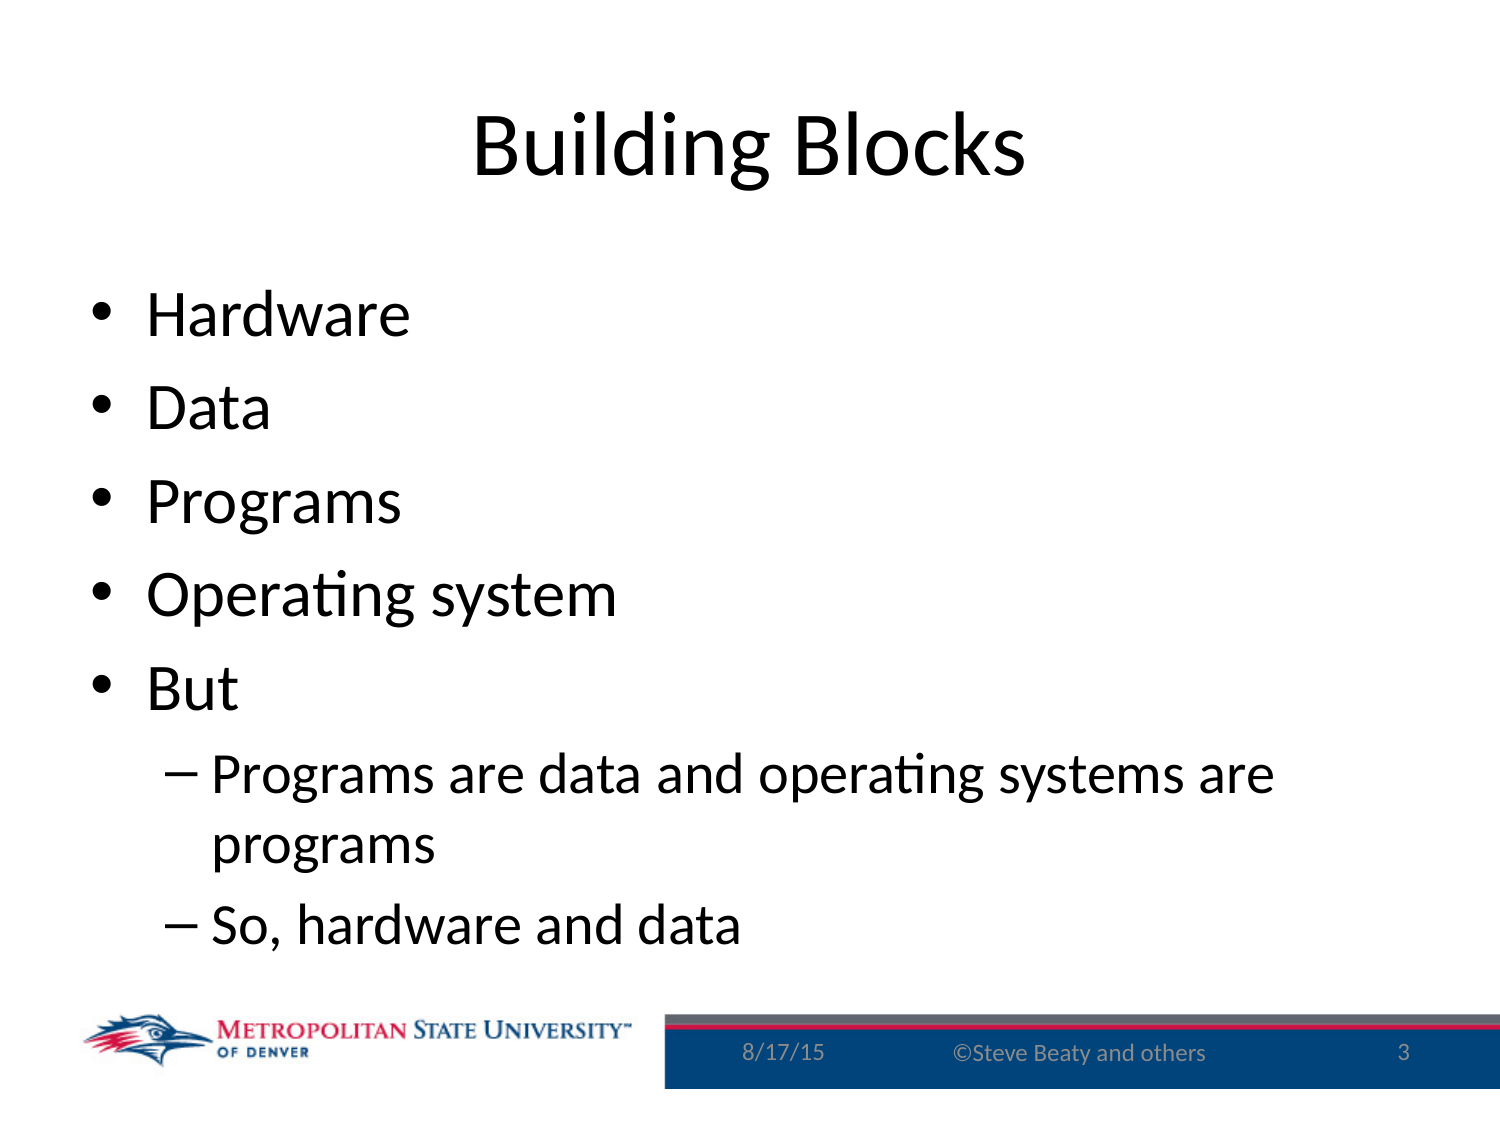

# Building Blocks
Hardware
Data
Programs
Operating system
But
Programs are data and operating systems are programs
So, hardware and data
8/17/15
3
©Steve Beaty and others